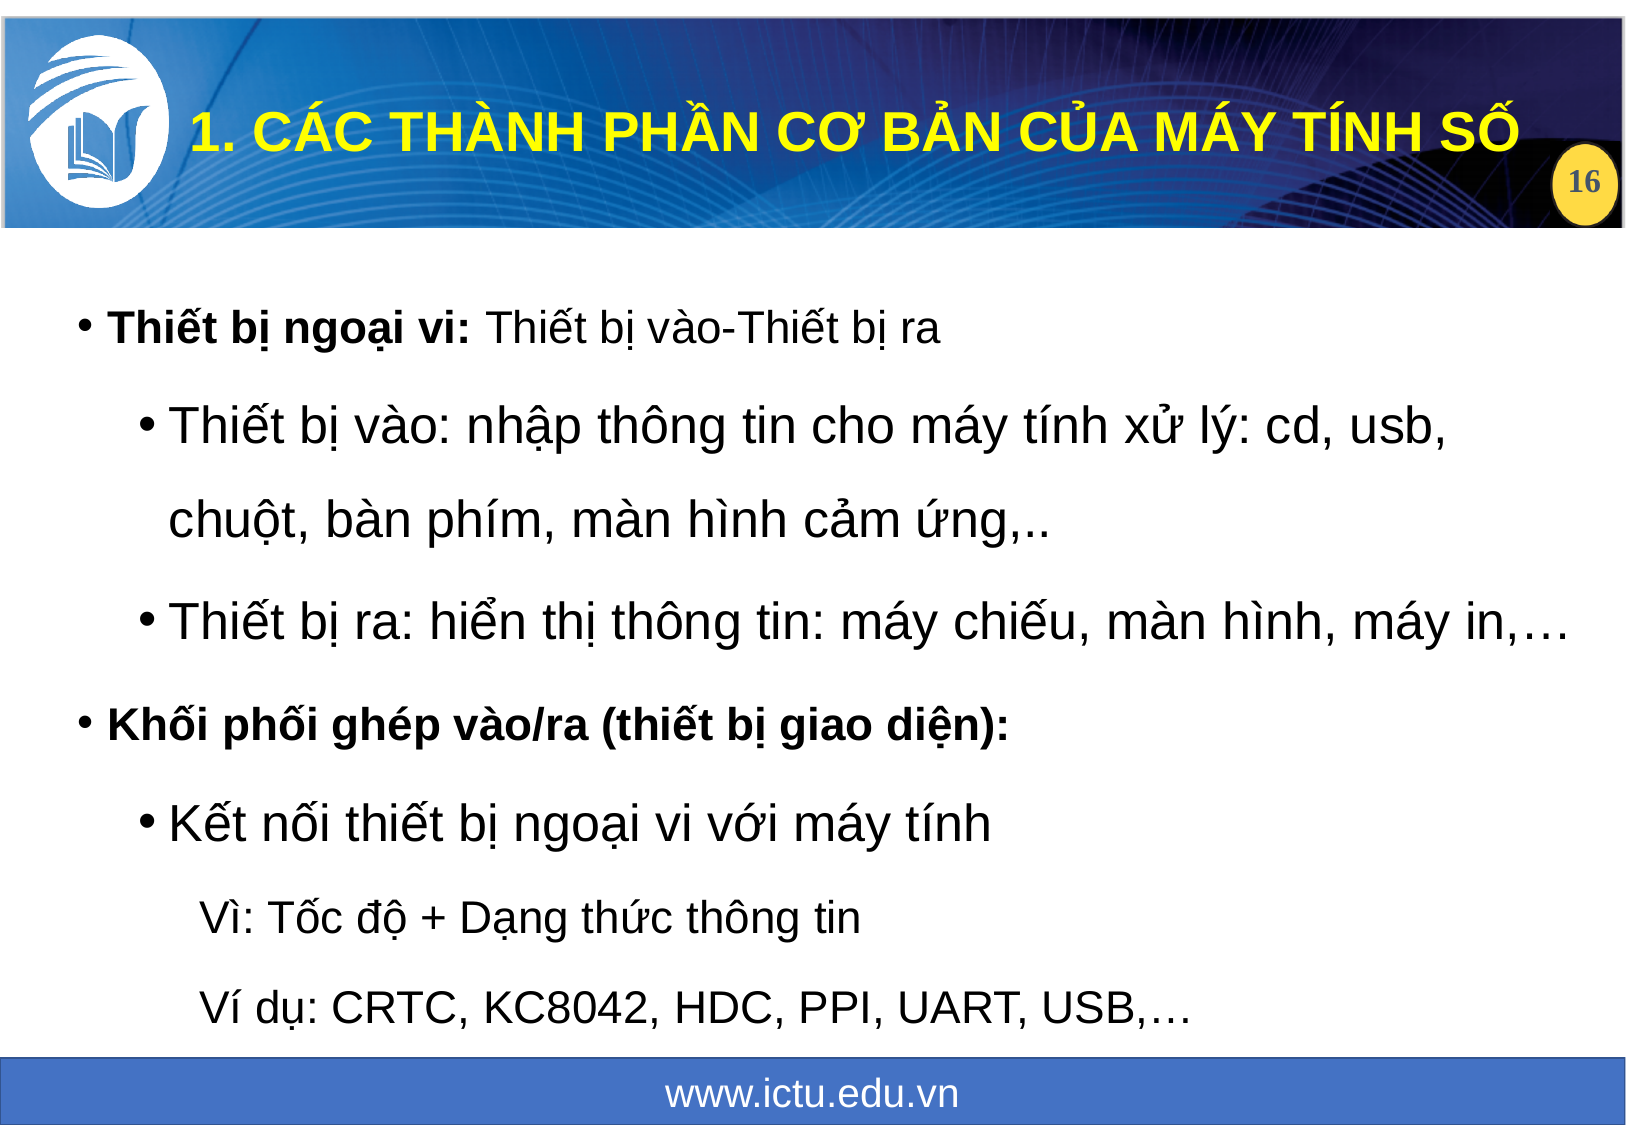

1. CÁC THÀNH PHẦN CƠ BẢN CỦA MÁY TÍNH SỐ
Thiết bị ngoại vi: Thiết bị vào-Thiết bị ra
Thiết bị vào: nhập thông tin cho máy tính xử lý: cd, usb, chuột, bàn phím, màn hình cảm ứng,..
Thiết bị ra: hiển thị thông tin: máy chiếu, màn hình, máy in,…
Khối phối ghép vào/ra (thiết bị giao diện):
Kết nối thiết bị ngoại vi với máy tính
Vì: Tốc độ + Dạng thức thông tin
Ví dụ: CRTC, KC8042, HDC, PPI, UART, USB,…